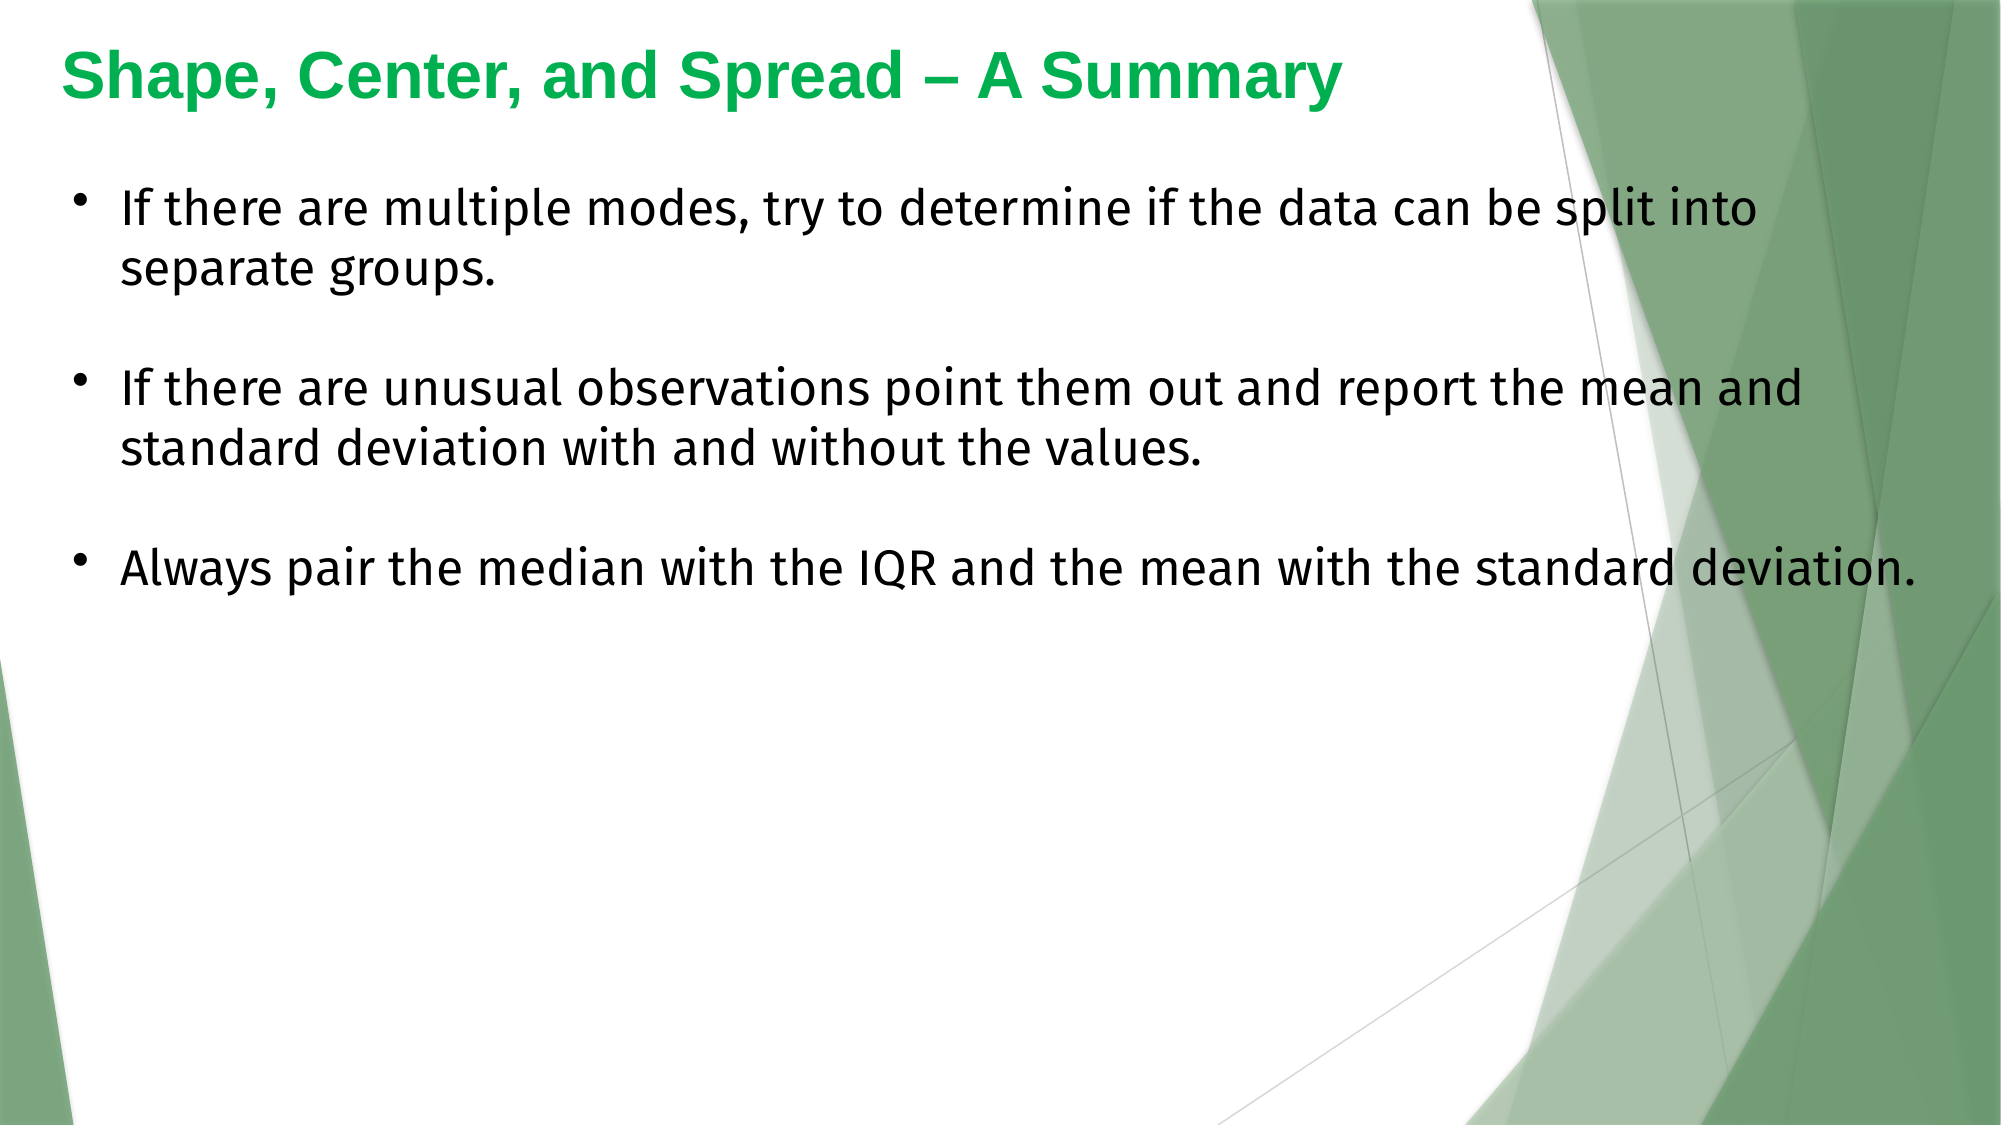

Shape, Center, and Spread – A Summary
If there are multiple modes, try to determine if the data can be split into separate groups.

If there are unusual observations point them out and report the mean and standard deviation with and without the values.

Always pair the median with the IQR and the mean with the standard deviation.